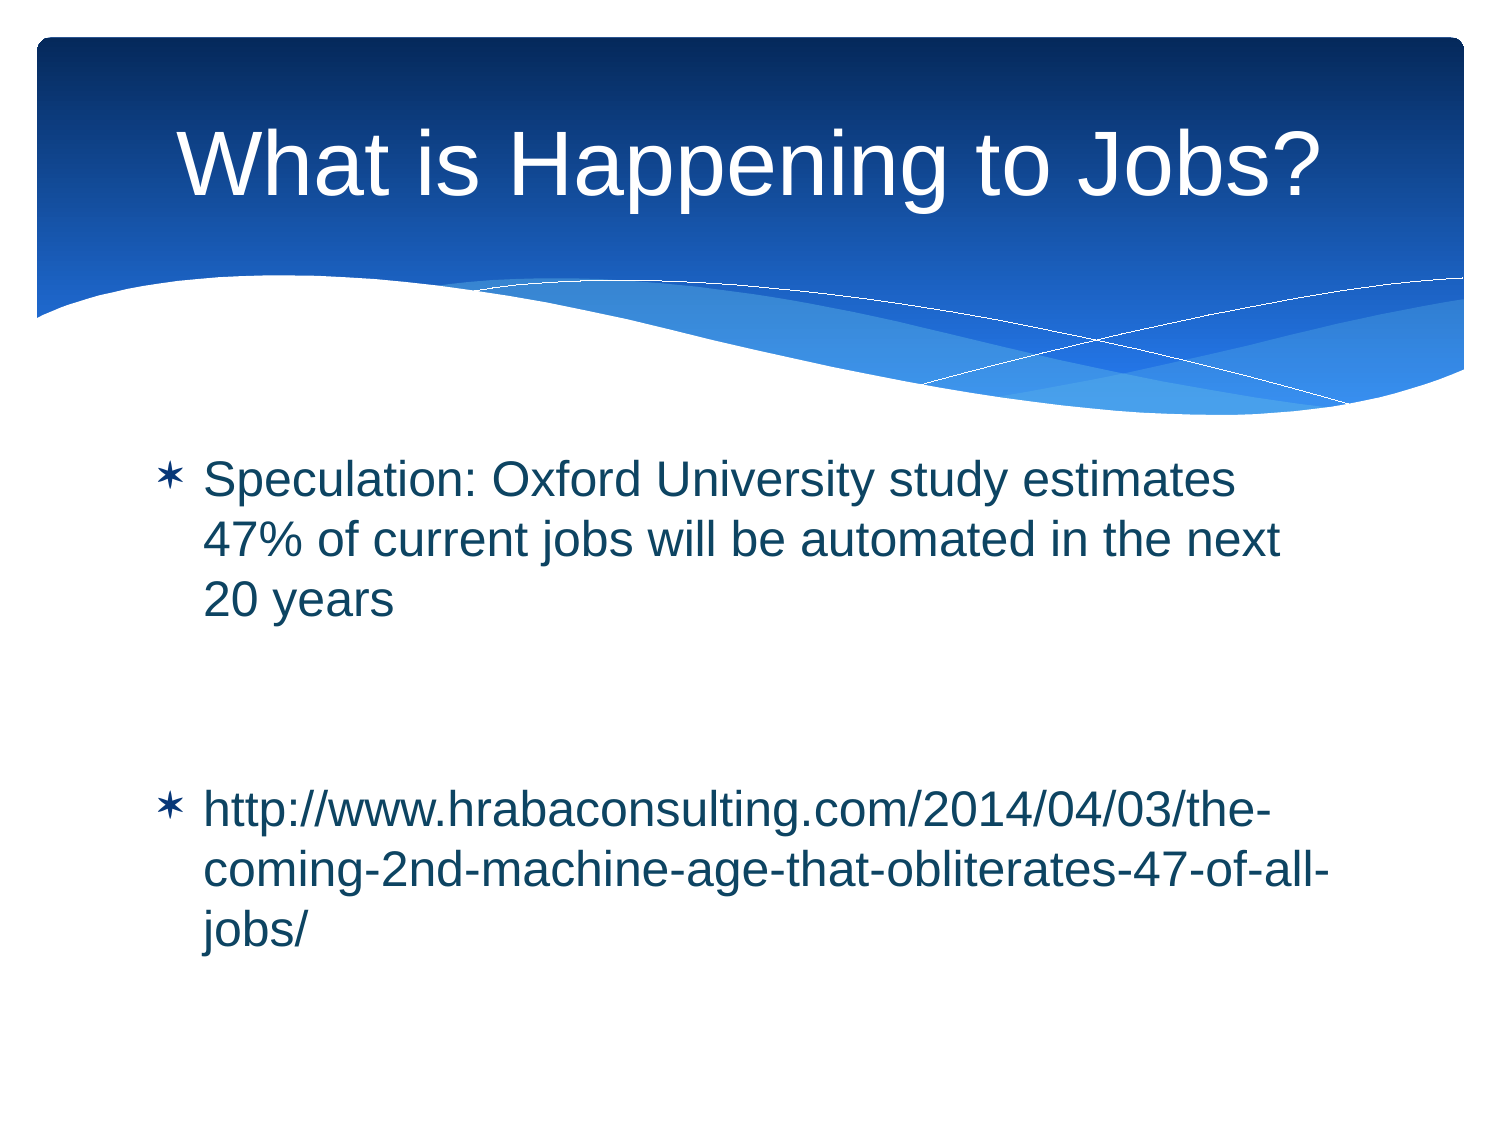

# What is Happening to Jobs?
Speculation: Oxford University study estimates 47% of current jobs will be automated in the next 20 years

http://www.hrabaconsulting.com/2014/04/03/the-coming-2nd-machine-age-that-obliterates-47-of-all-jobs/